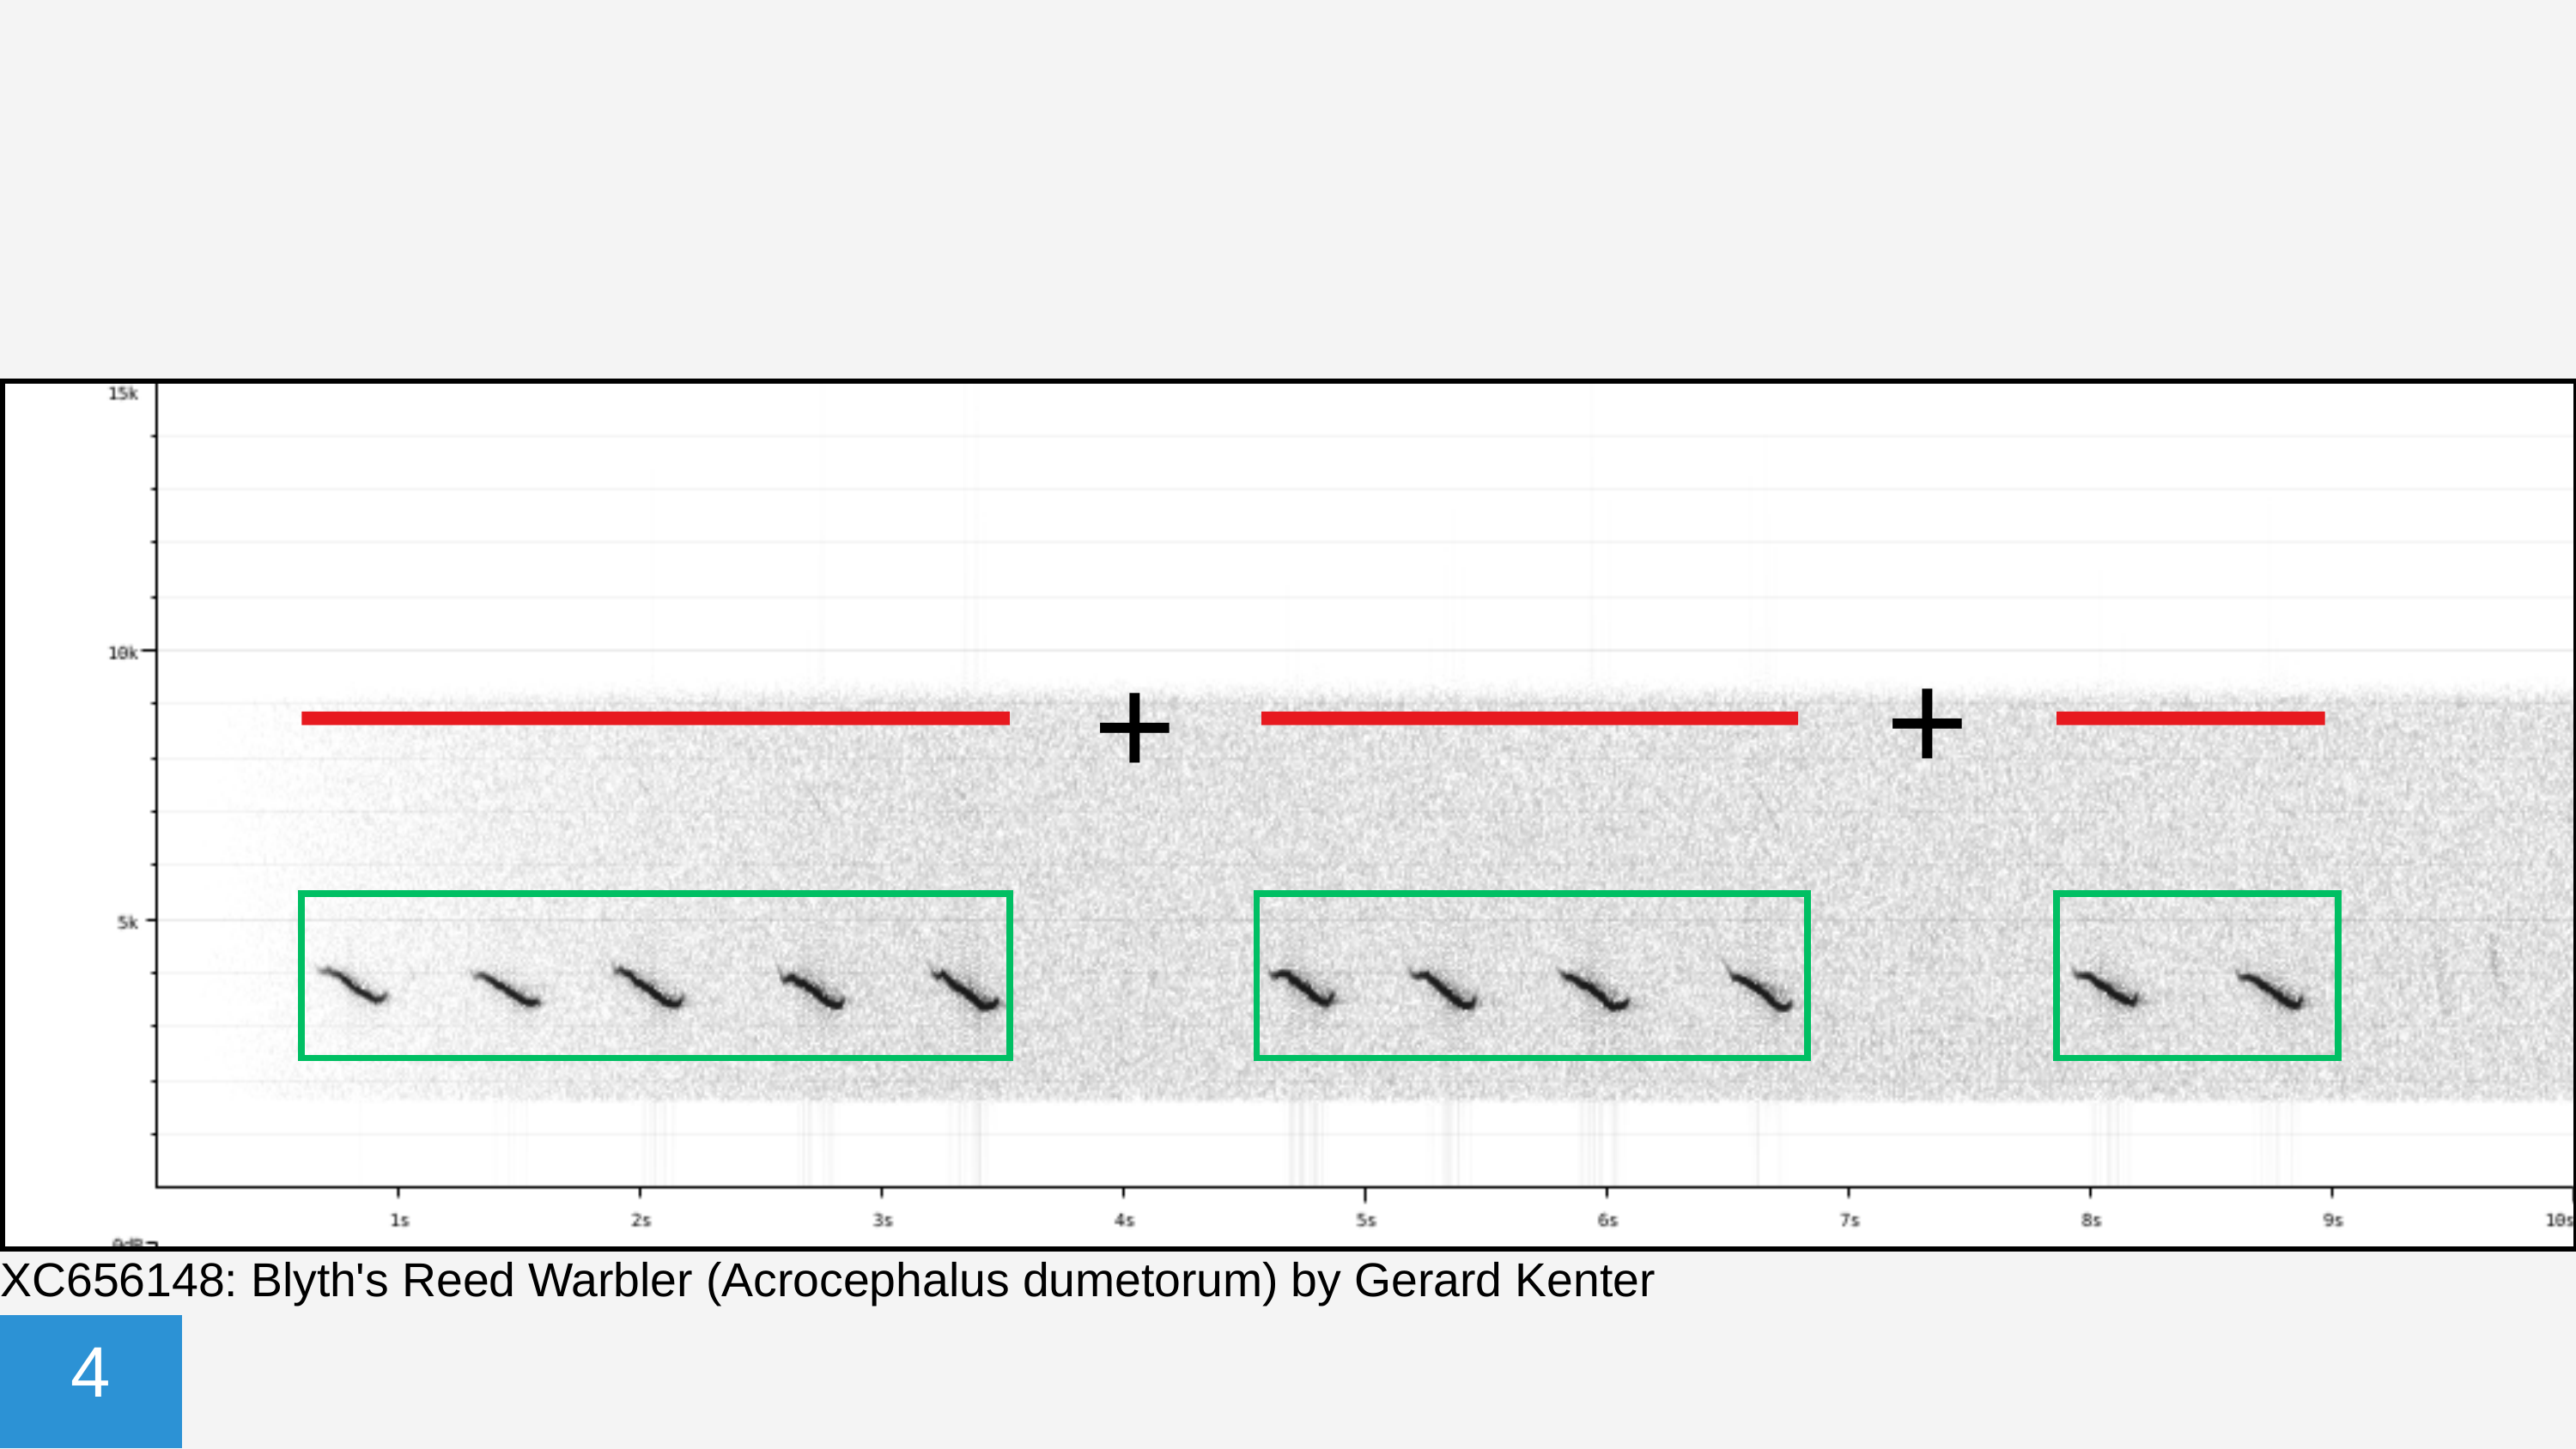

+
+

XC656148: Blyth's Reed Warbler (Acrocephalus dumetorum) by Gerard Kenter

4